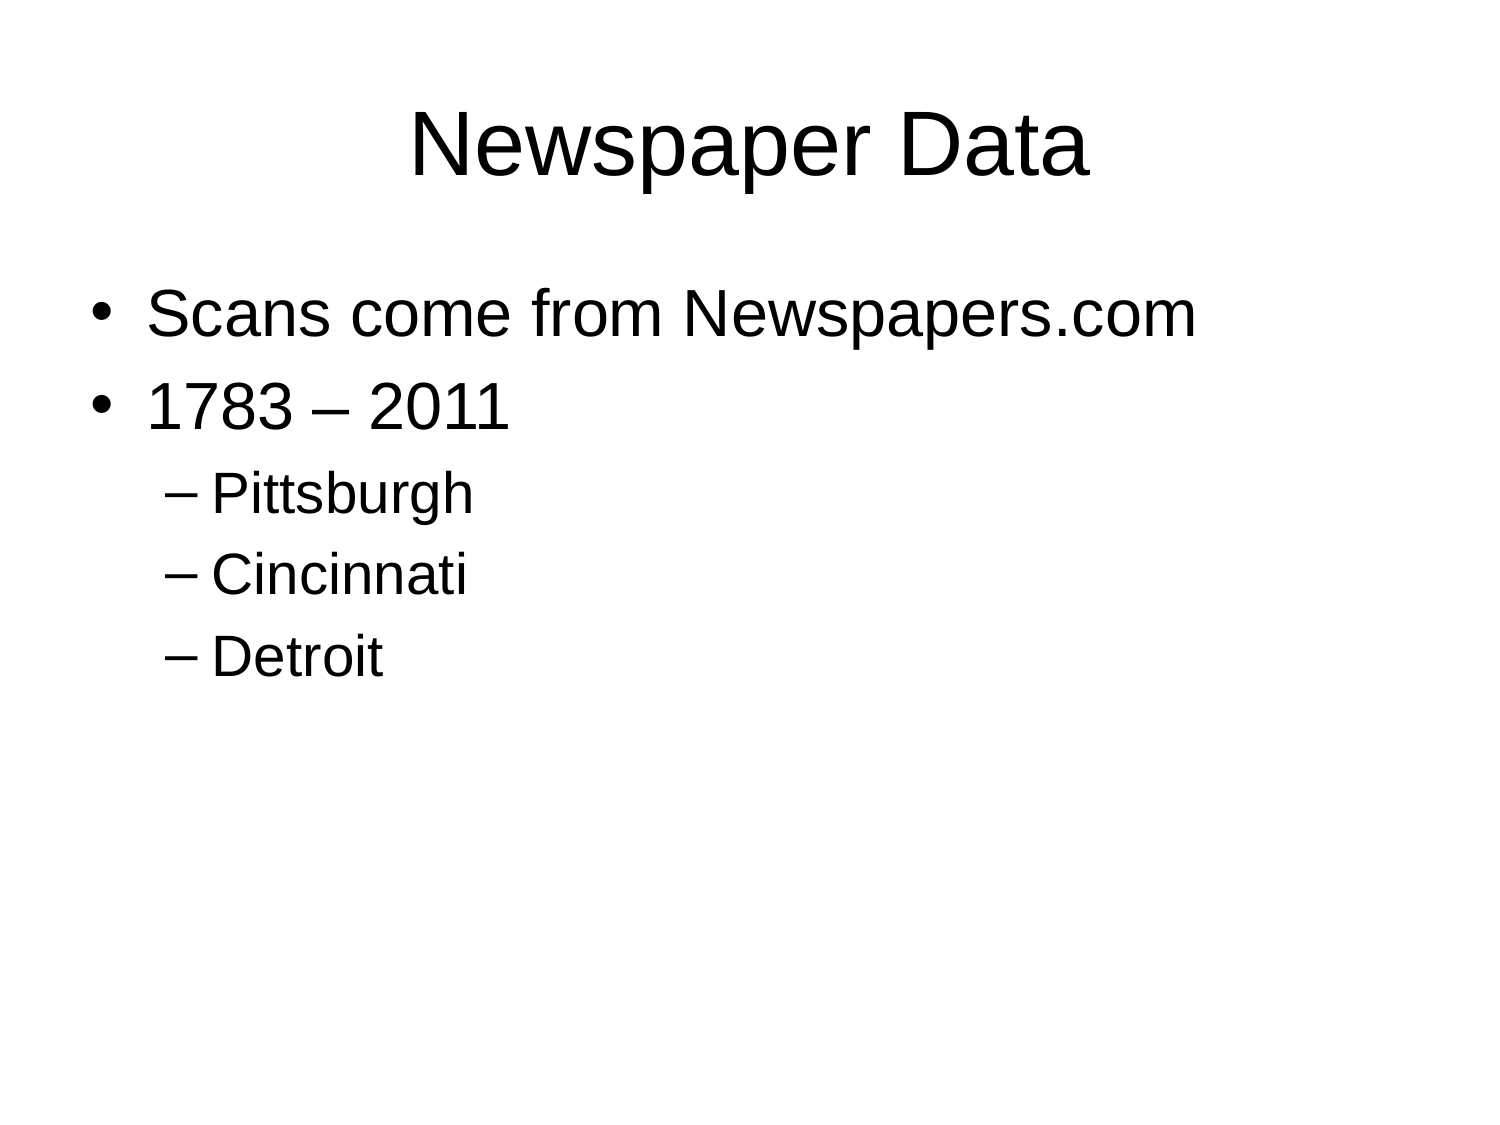

# Newspaper Data
Scans come from Newspapers.com
1783 – 2011
Pittsburgh
Cincinnati
Detroit